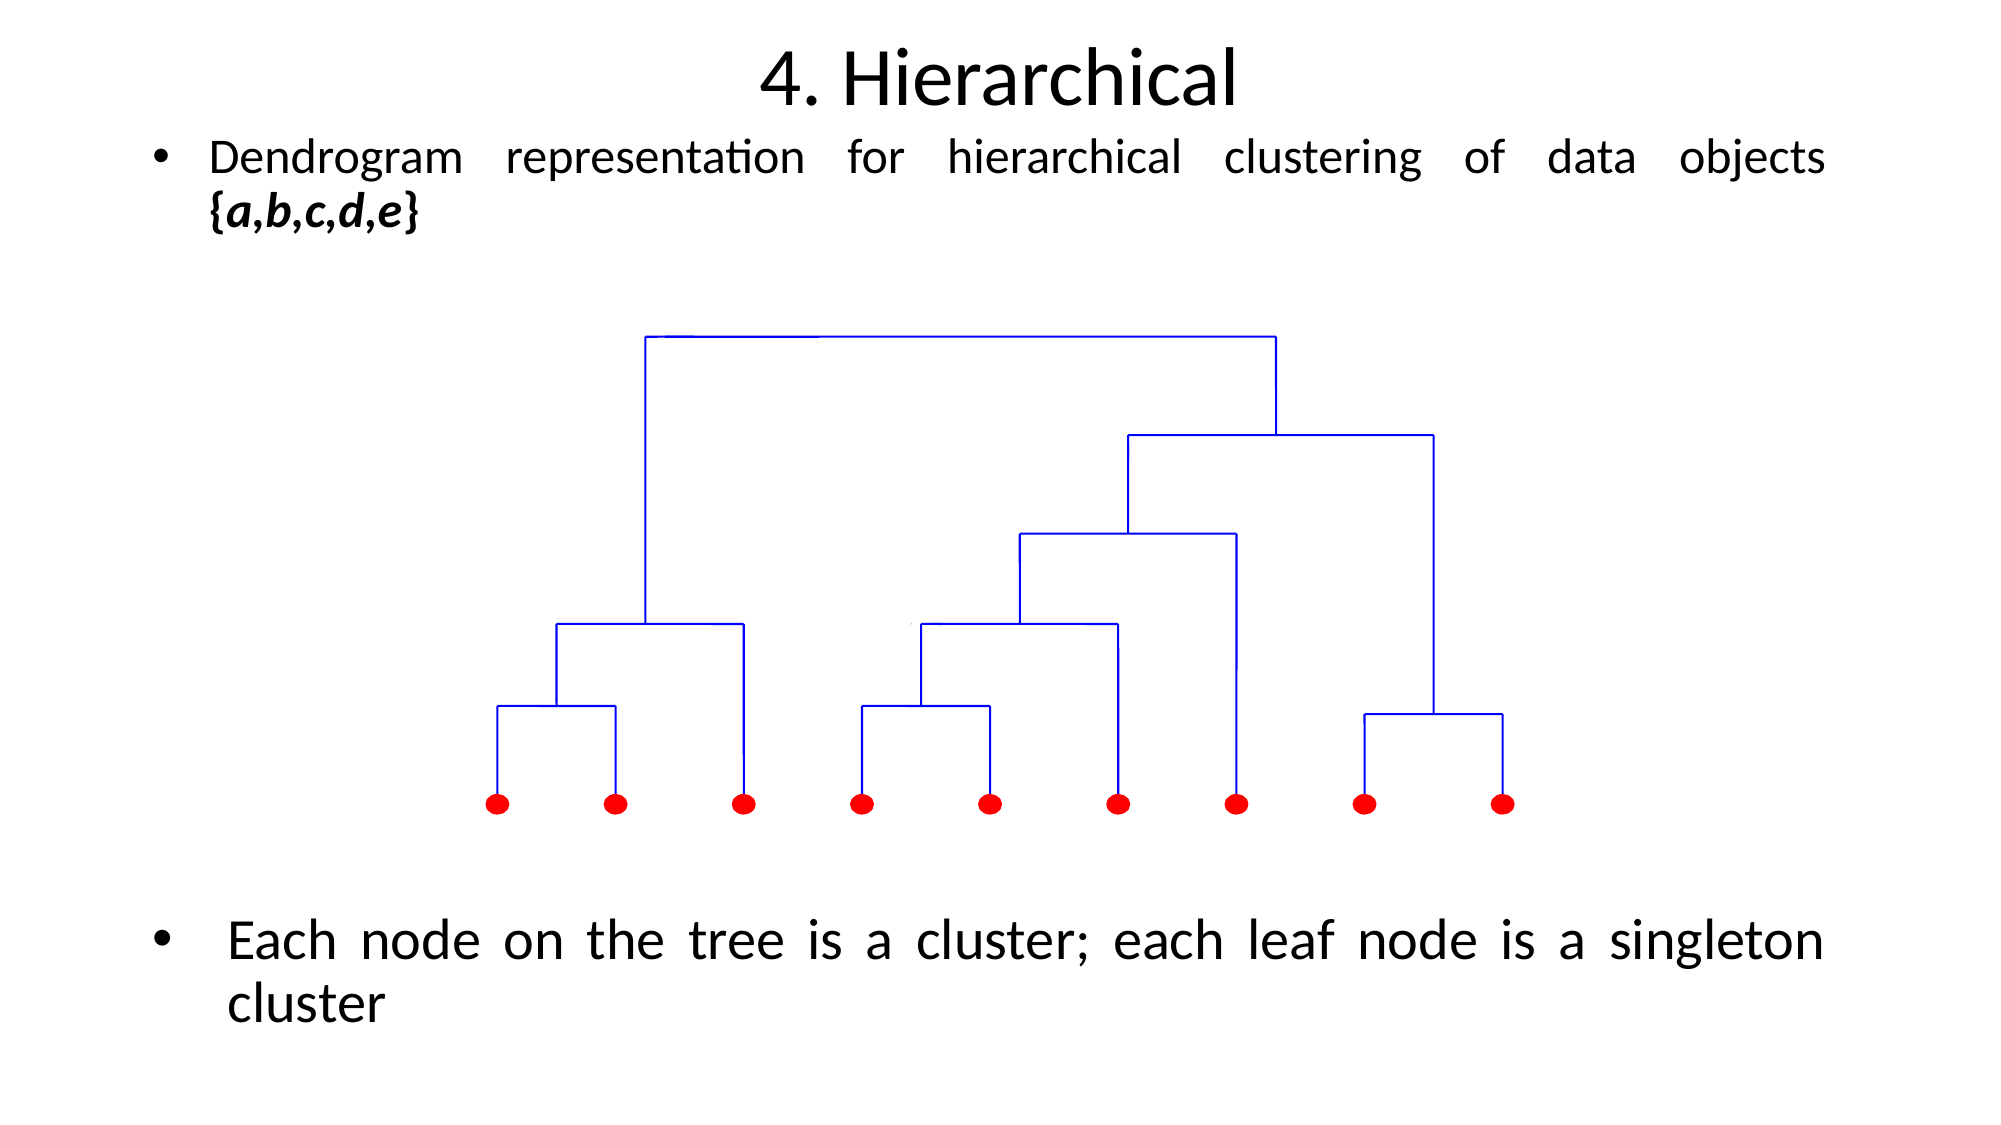

4. Hierarchical
Dendrogram representation for hierarchical clustering of data objects {a,b,c,d,e}

Each node on the tree is a cluster; each leaf node is a singleton cluster